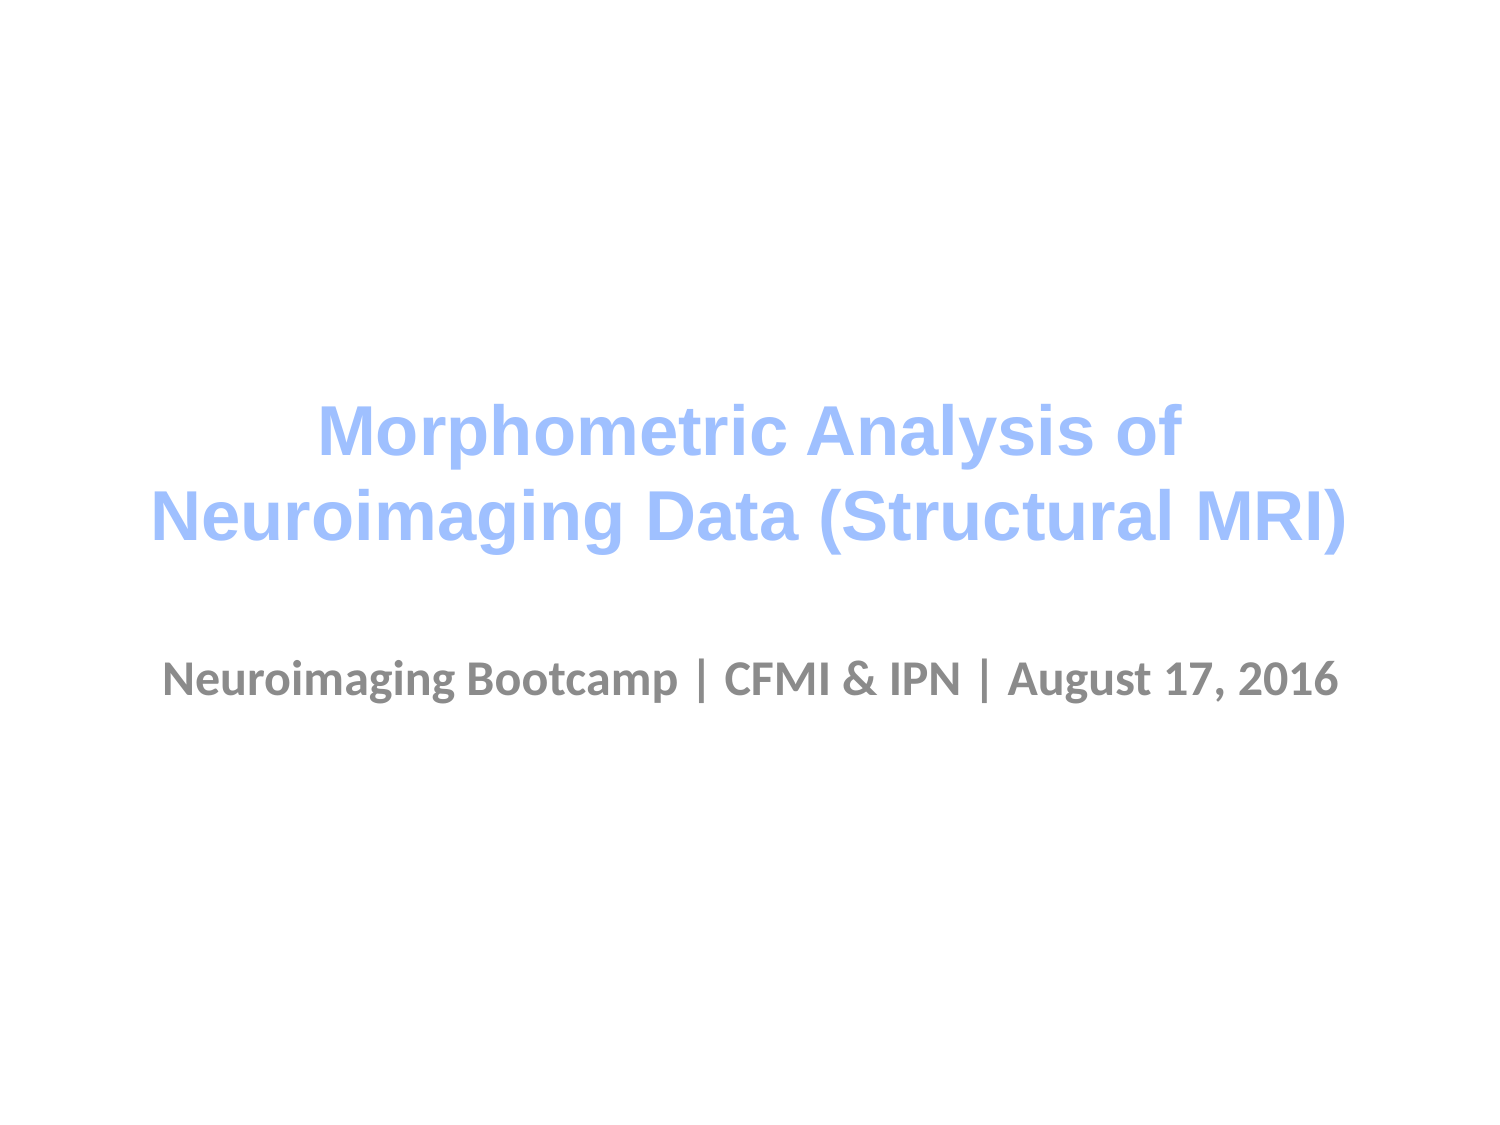

# Morphometric Analysis of Neuroimaging Data (Structural MRI)
Neuroimaging Bootcamp | CFMI & IPN | August 17, 2016